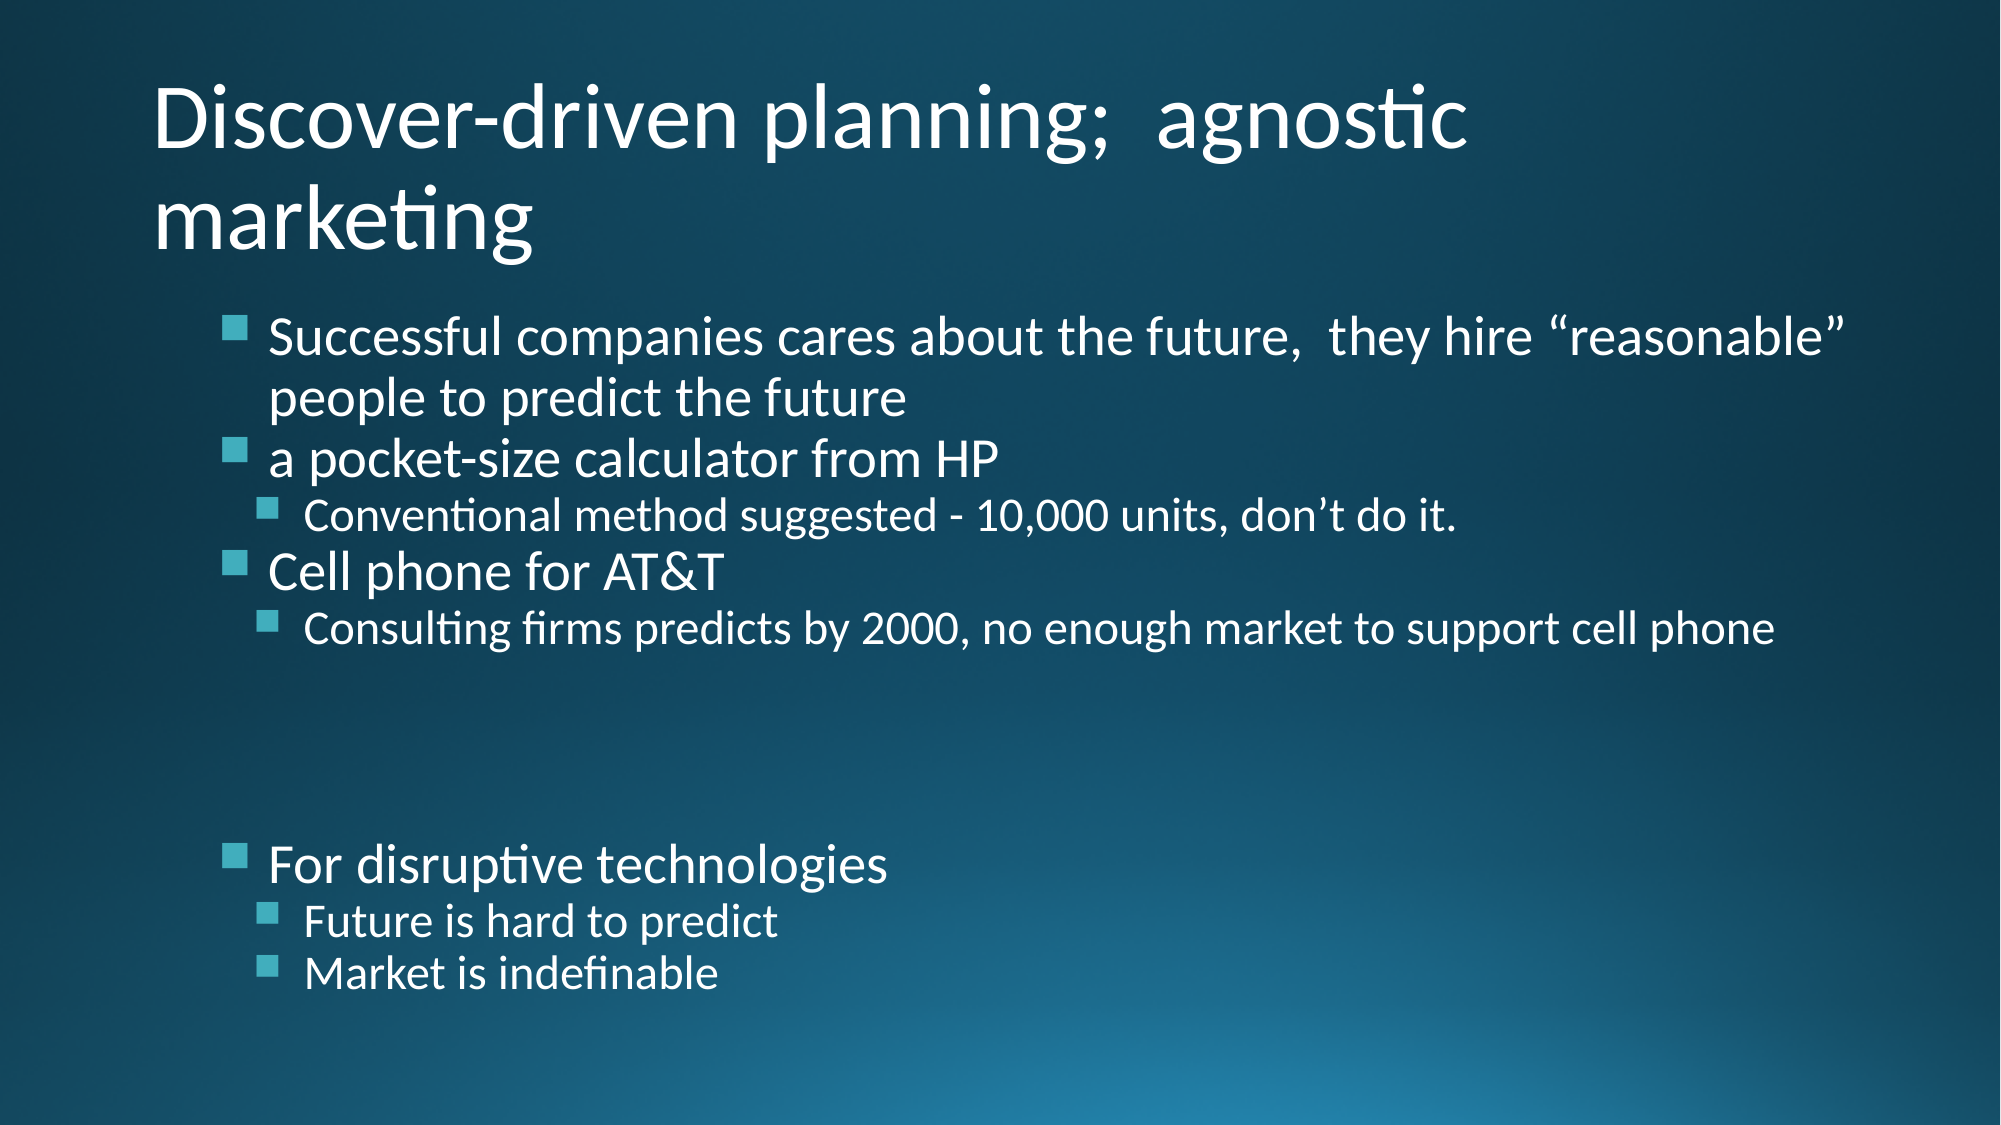

# Discover-driven planning;  agnostic marketing
Successful companies cares about the future,  they hire “reasonable” people to predict the future
a pocket-size calculator from HP
Conventional method suggested - 10,000 units, don’t do it.
Cell phone for AT&T
Consulting firms predicts by 2000, no enough market to support cell phone

For disruptive technologies
Future is hard to predict
Market is indefinable